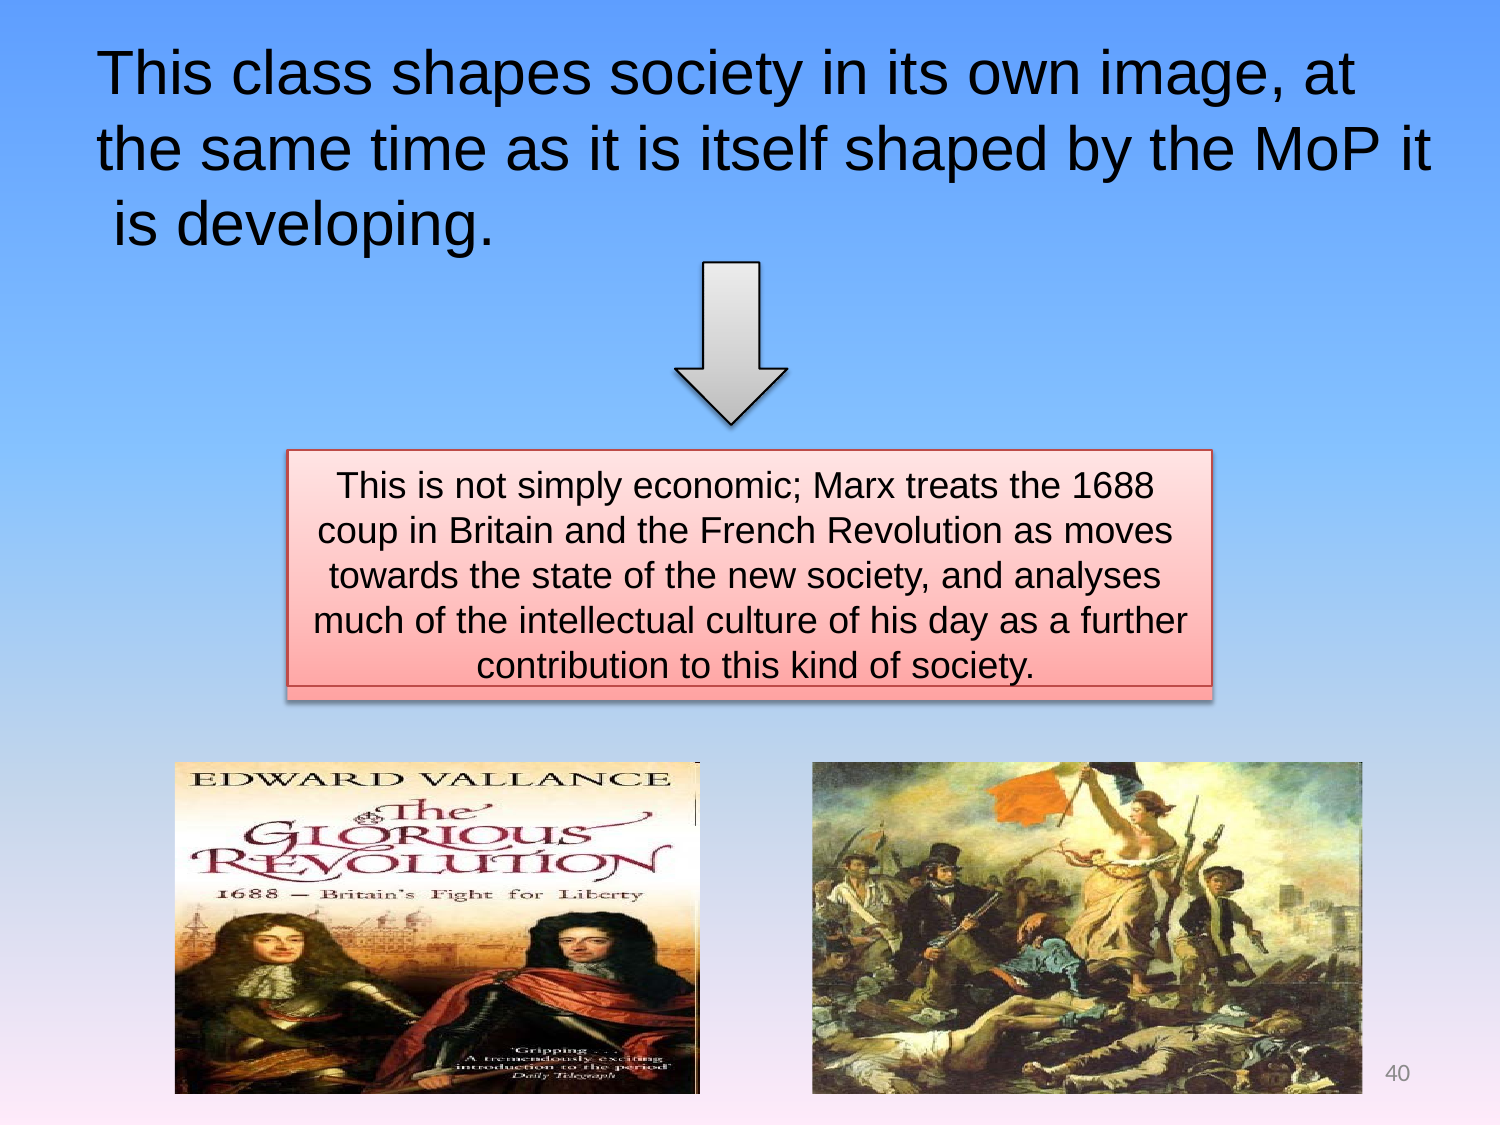

# This class shapes society in its own image, at  the same time as it is itself shaped by the MoP it  is developing.

This is not simply economic; Marx treats the 1688  coup in Britain and the French Revolution as moves  towards the state of the new society, and analyses  much of the intellectual culture of his day as a further  contribution to this kind of society.

40